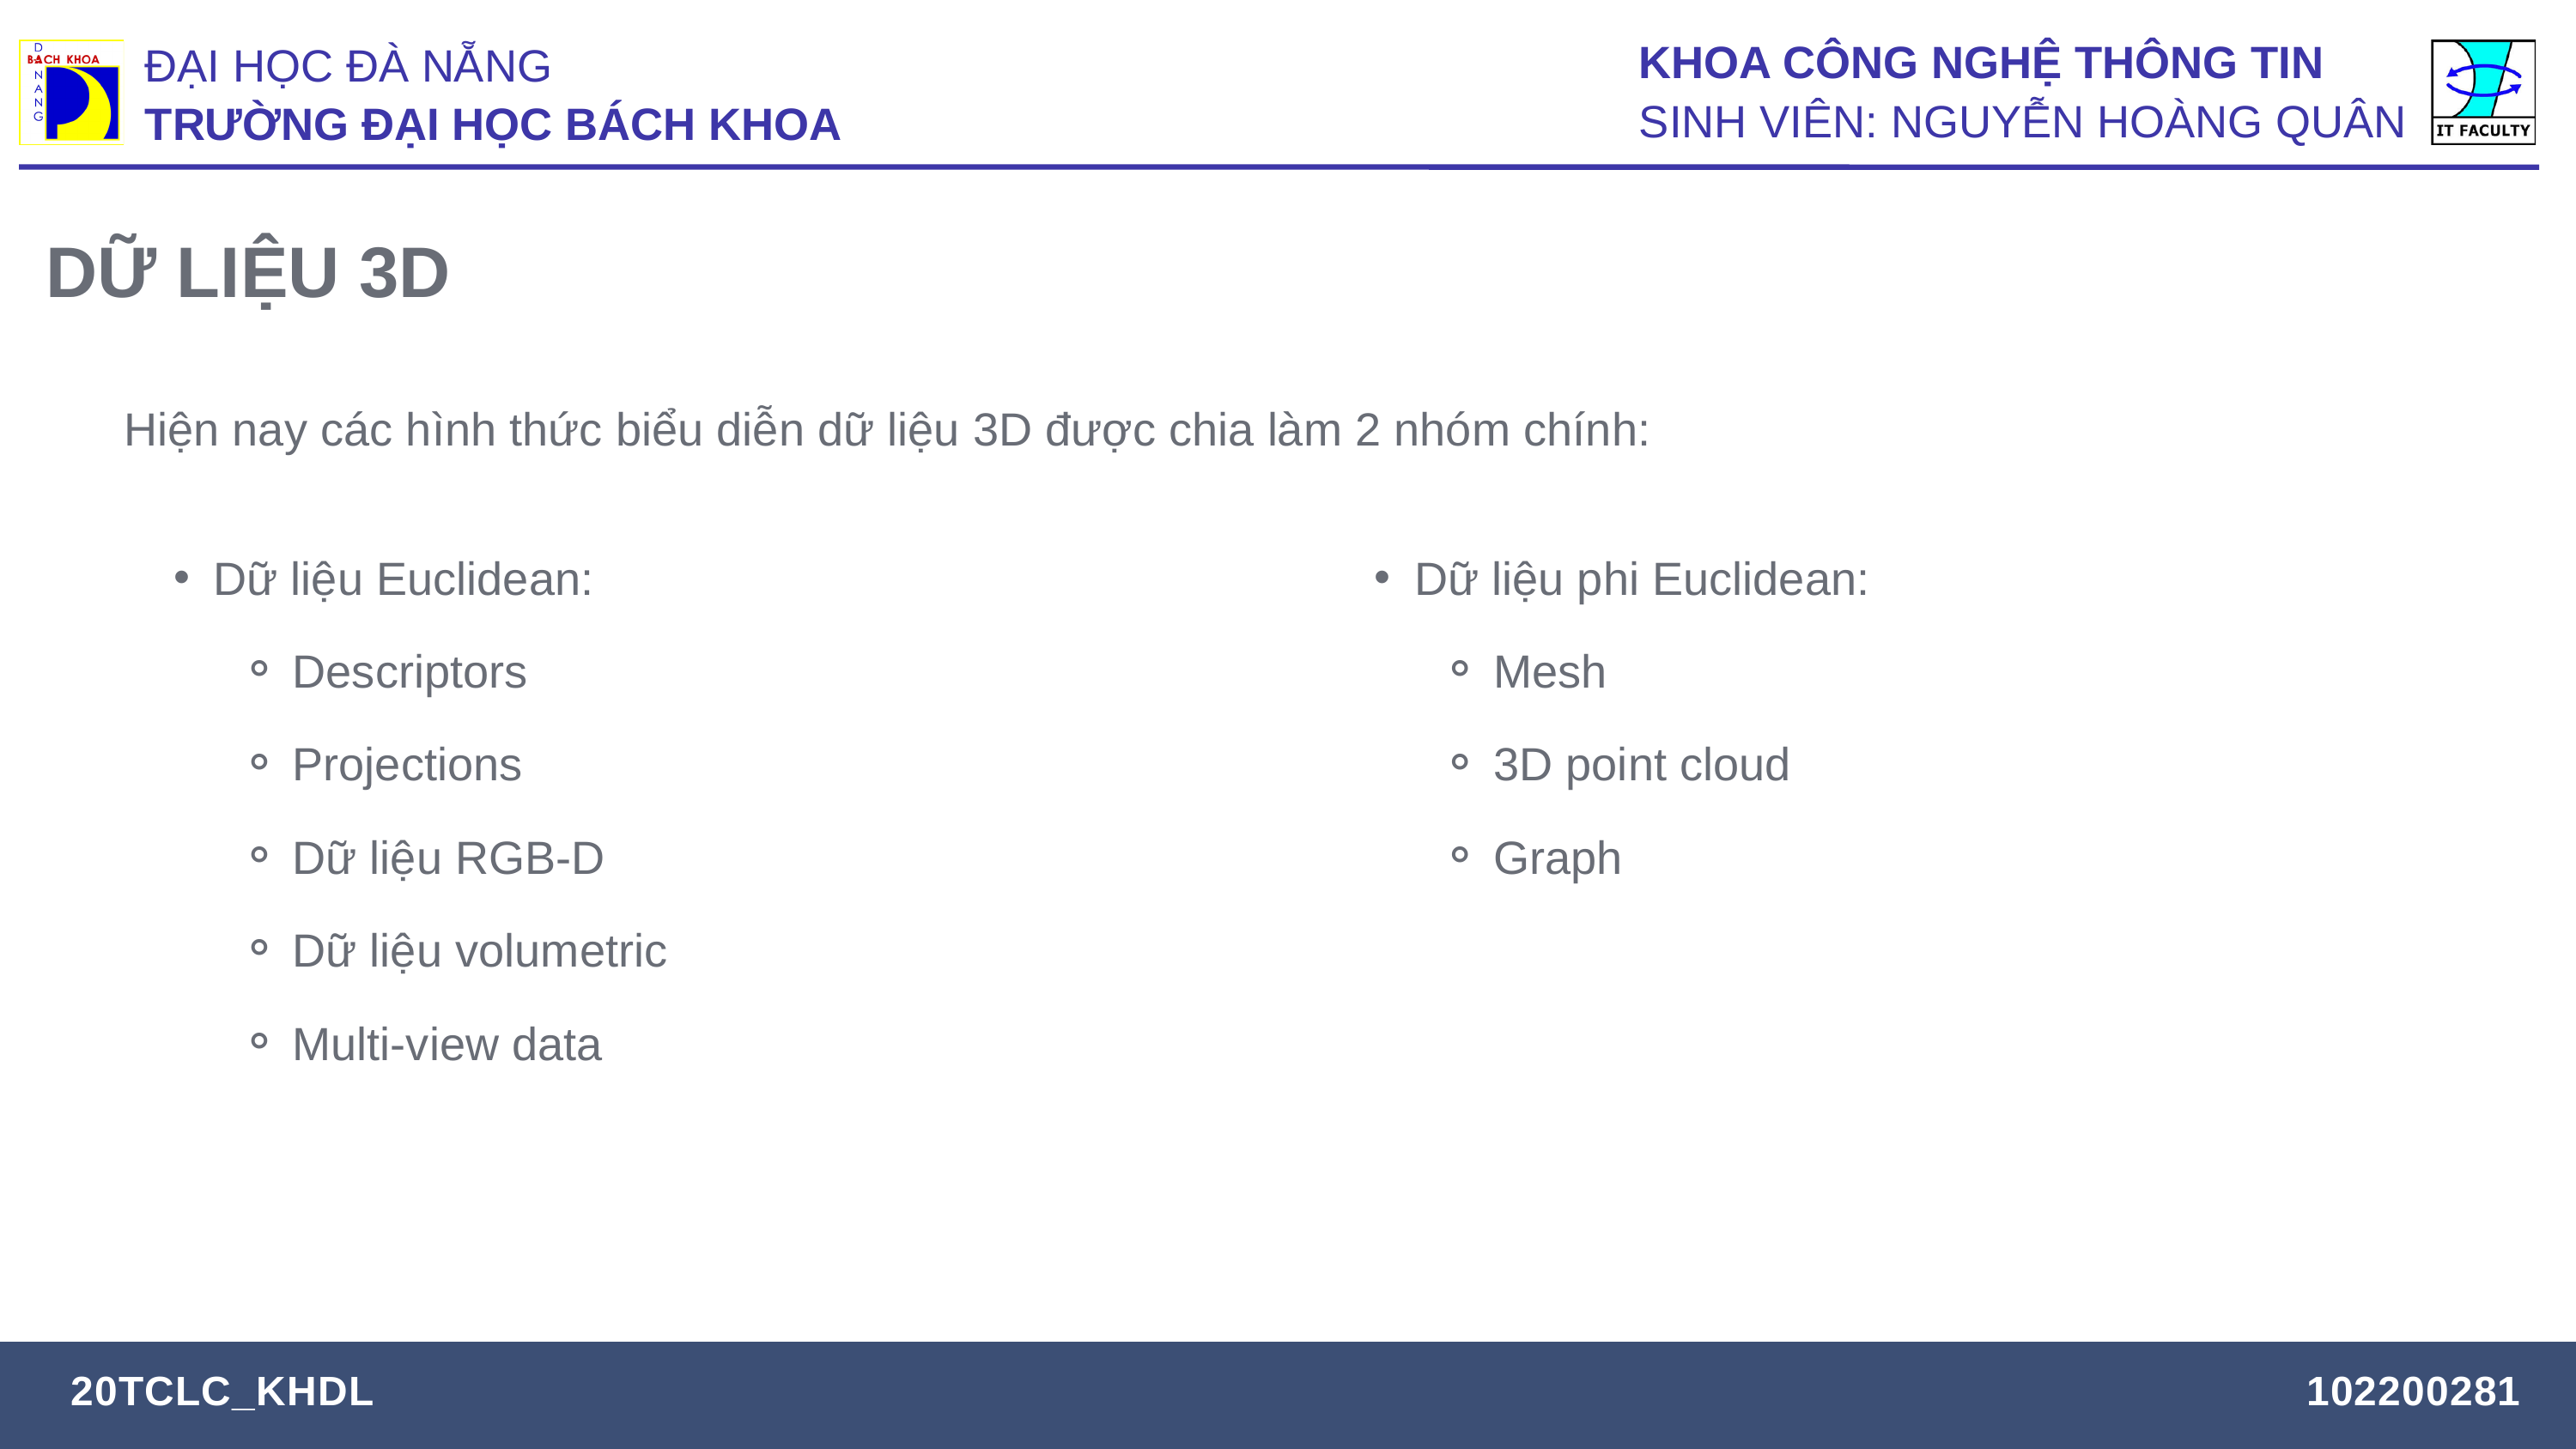

KHOA CÔNG NGHỆ THÔNG TIN
SINH VIÊN: NGUYỄN HOÀNG QUÂN
ĐẠI HỌC ĐÀ NẴNG
TRƯỜNG ĐẠI HỌC BÁCH KHOA

DỮ LIỆU 3D
Hiện nay các hình thức biểu diễn dữ liệu 3D được chia làm 2 nhóm chính:
Dữ liệu Euclidean:
Descriptors
Projections
Dữ liệu RGB-D
Dữ liệu volumetric
Multi-view data
Dữ liệu phi Euclidean:
Mesh
3D point cloud
Graph
MAJOR: INTERIOR DESIGN

20TCLC_KHDL
102200281